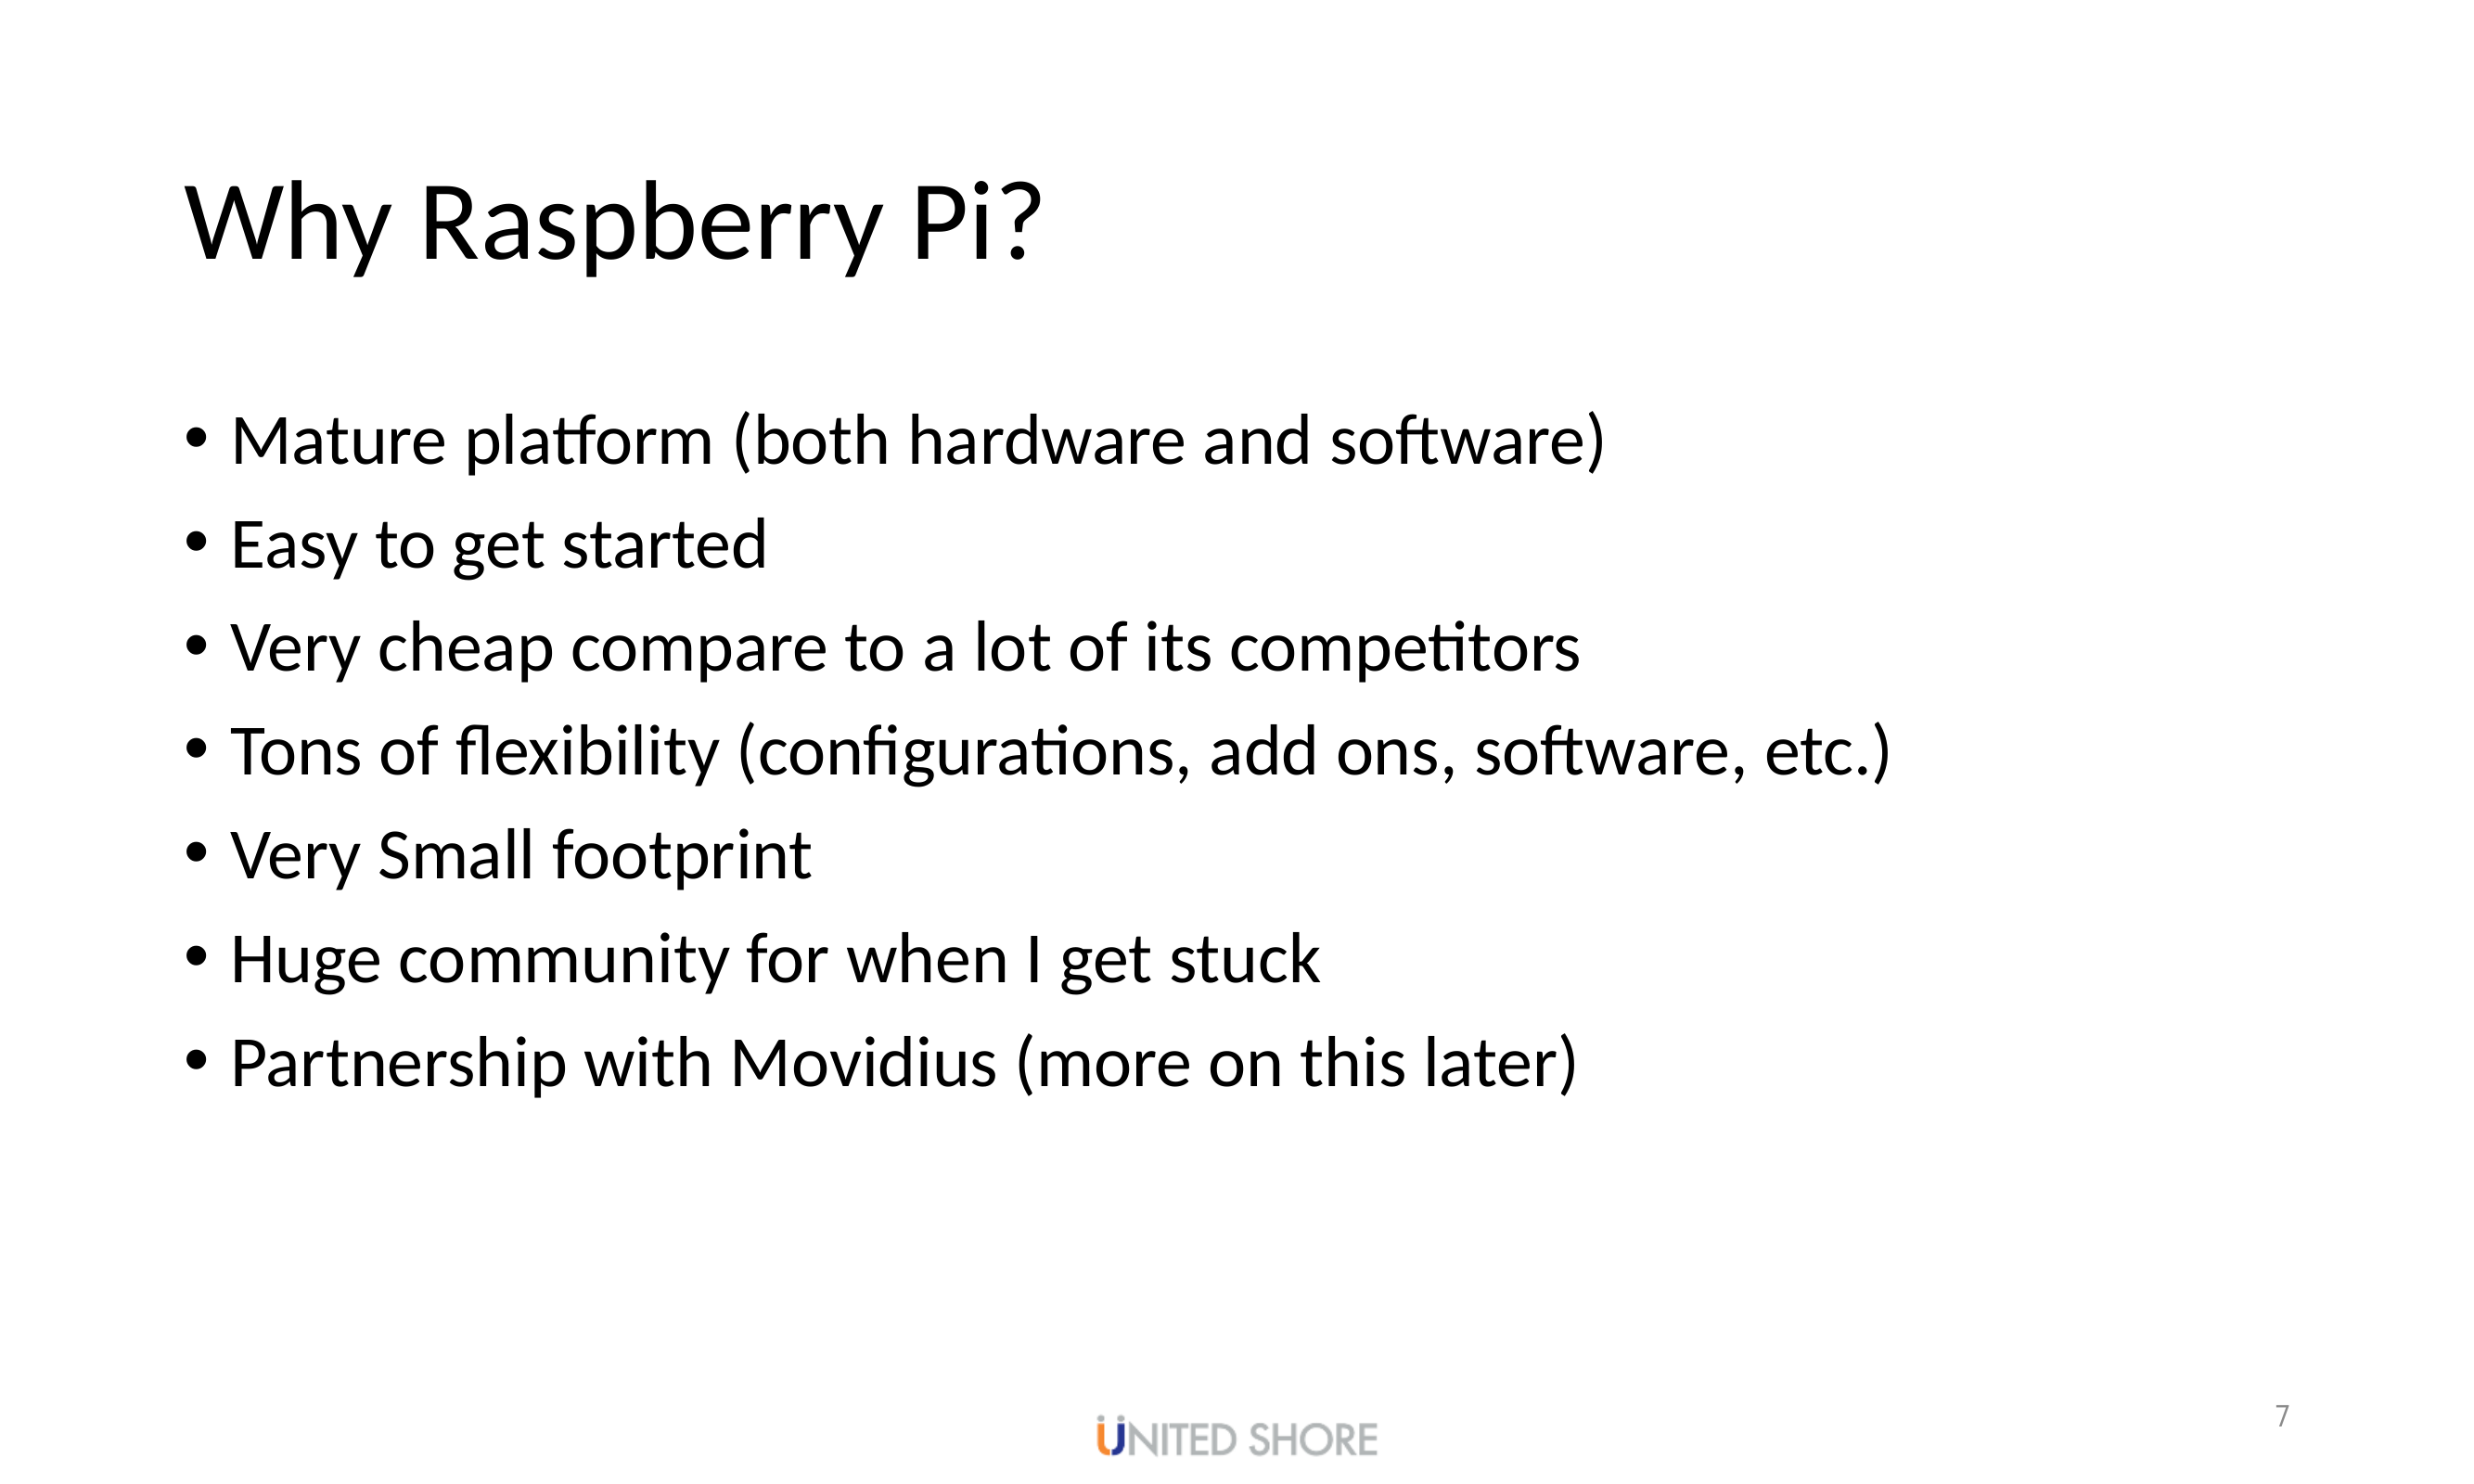

# Why Raspberry Pi?
Mature platform (both hardware and software)
Easy to get started
Very cheap compare to a lot of its competitors
Tons of flexibility (configurations, add ons, software, etc.)
Very Small footprint
Huge community for when I get stuck
Partnership with Movidius (more on this later)
7